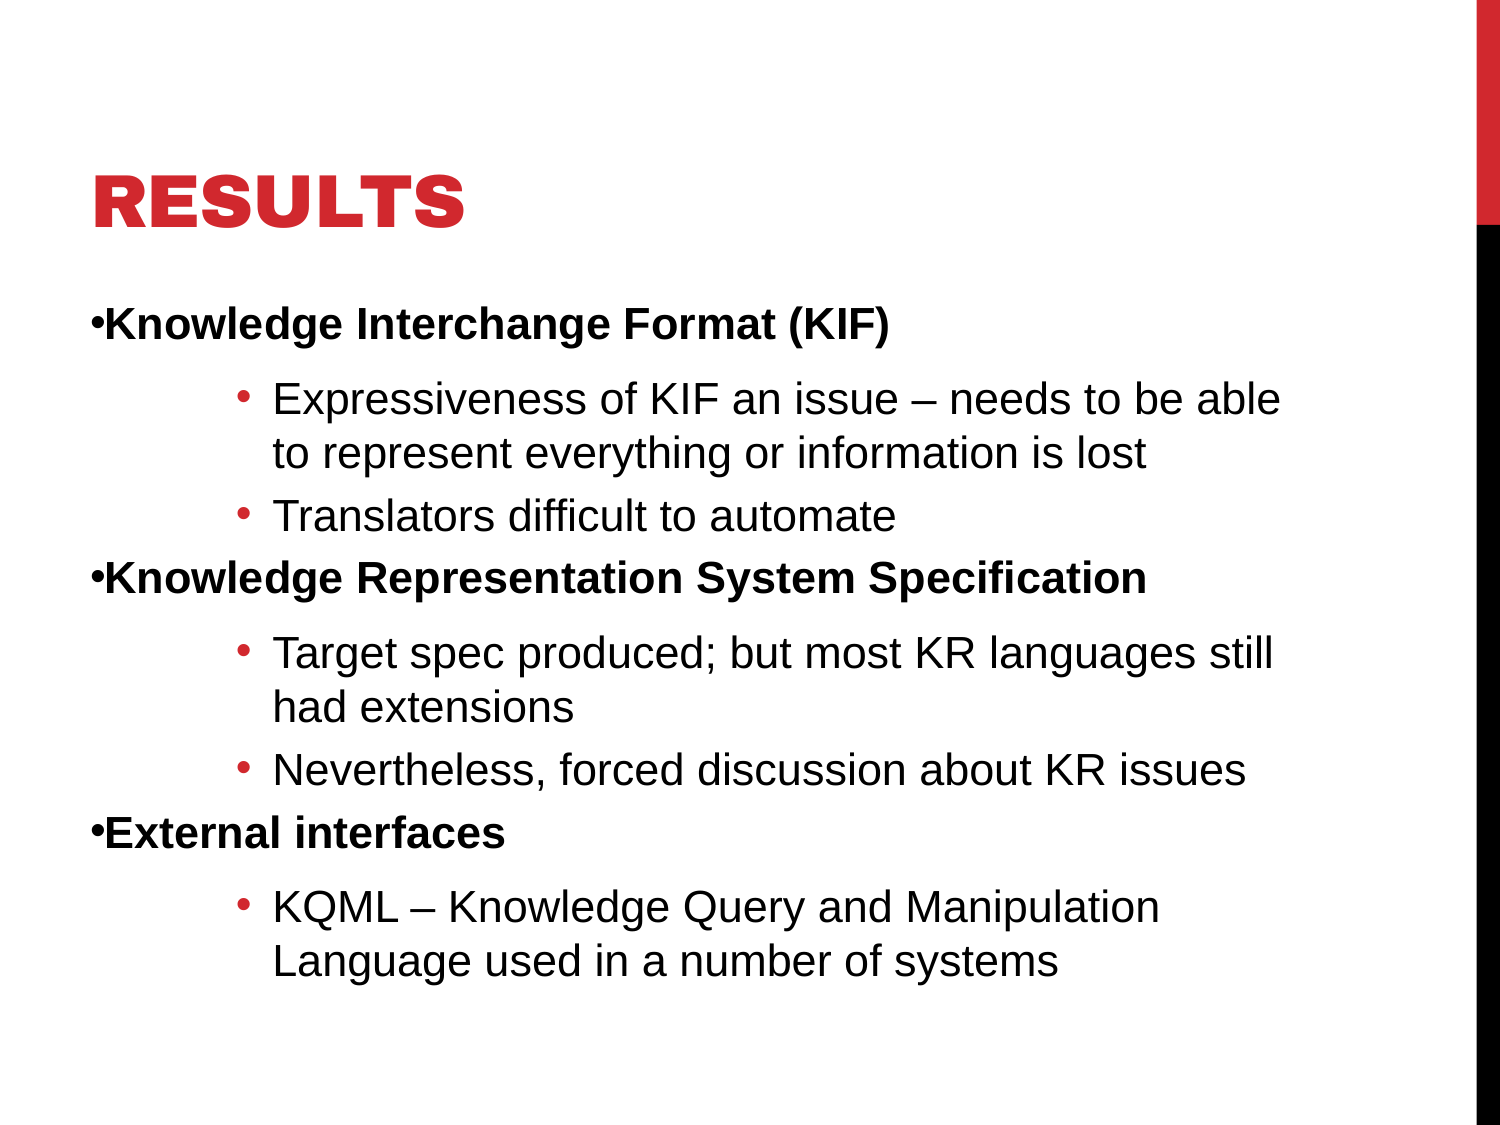

# RESULTS
Knowledge Interchange Format (KIF)
Expressiveness of KIF an issue – needs to be able to represent everything or information is lost
Translators difficult to automate
Knowledge Representation System Specification
Target spec produced; but most KR languages still had extensions
Nevertheless, forced discussion about KR issues
External interfaces
KQML – Knowledge Query and Manipulation Language used in a number of systems